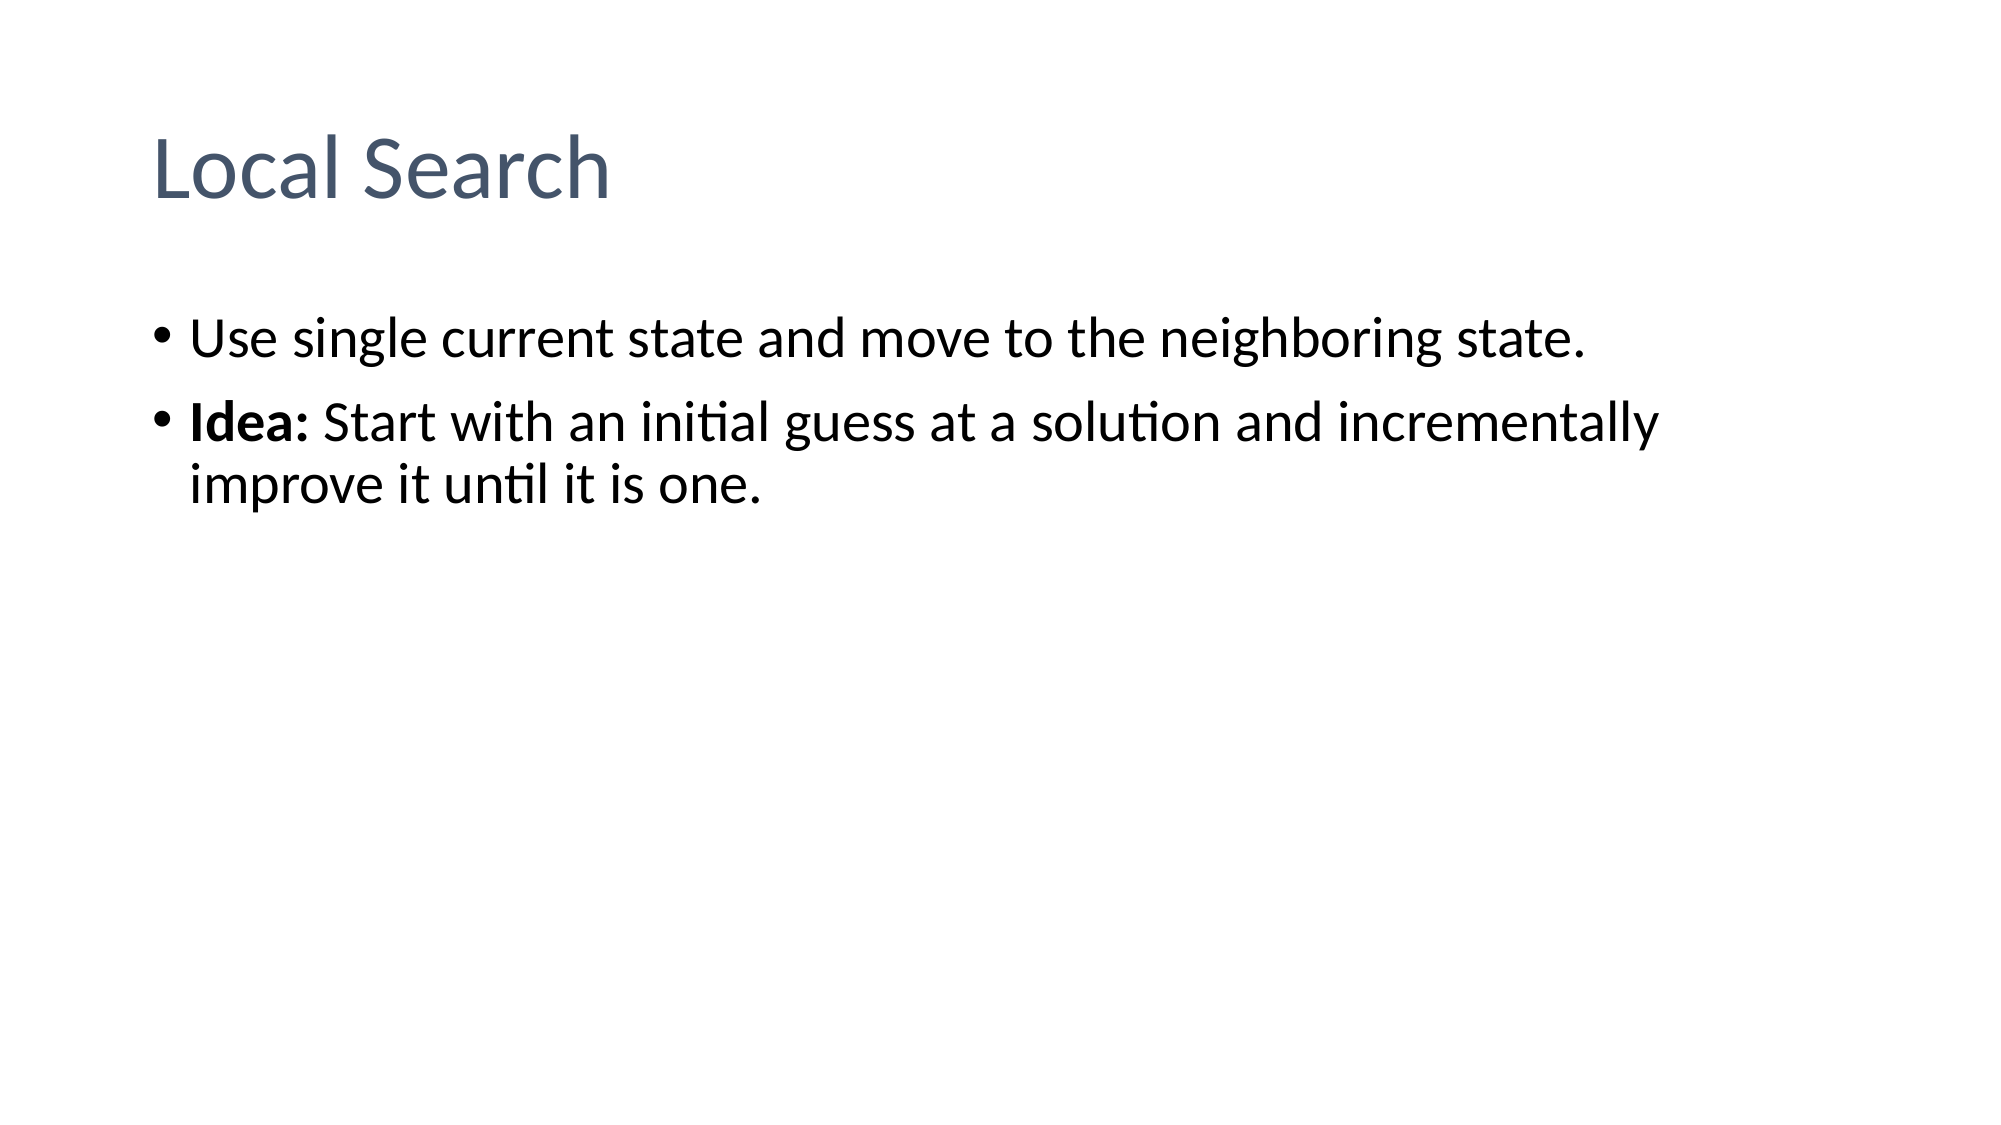

# Local Search
Use single current state and move to the neighboring state.
Idea: Start with an initial guess at a solution and incrementally improve it until it is one.